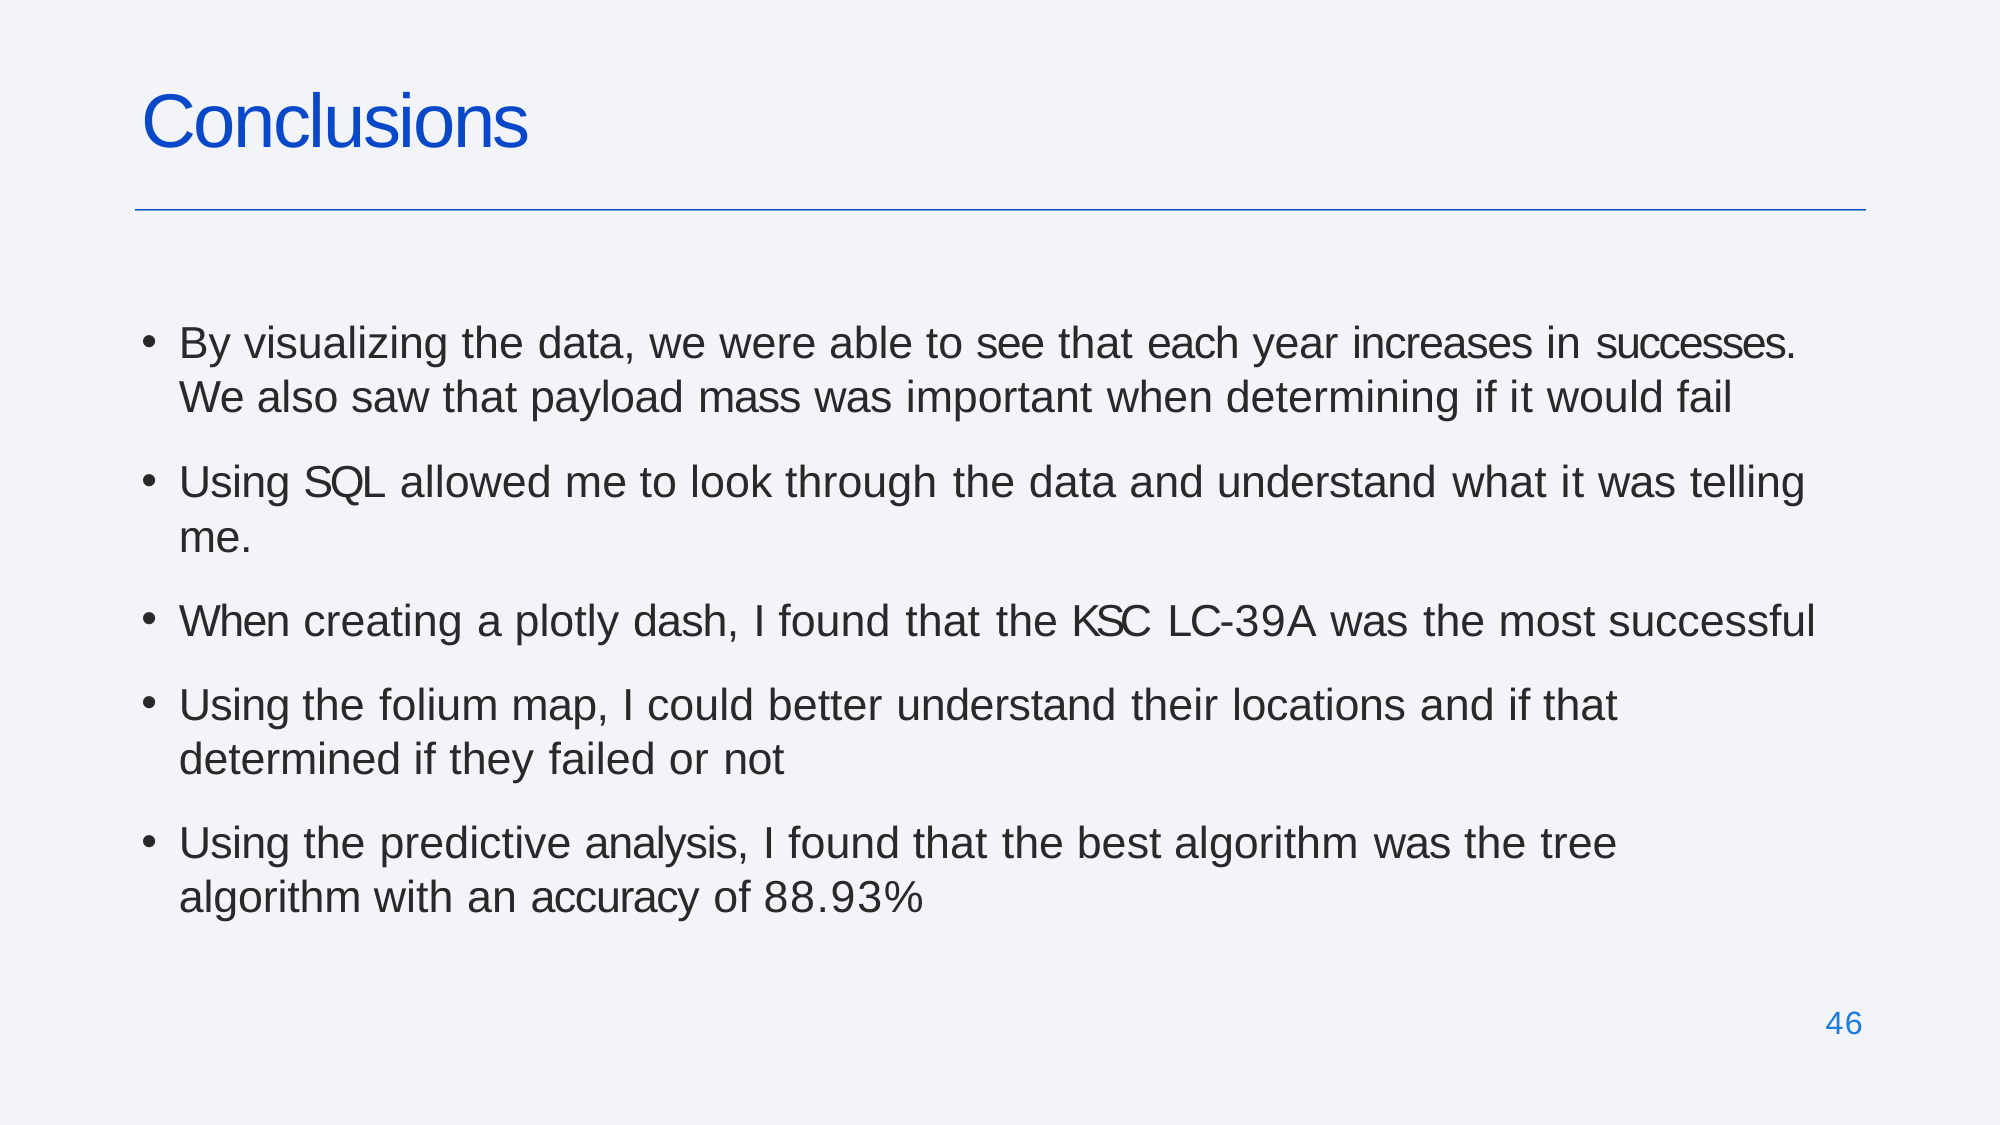

# Conclusions
By visualizing the data, we were able to see that each year increases in successes. We also saw that payload mass was important when determining if it would fail
Using SQL allowed me to look through the data and understand what it was telling
me.
When creating a plotly dash, I found that the KSC LC-39A was the most successful
Using the folium map, I could better understand their locations and if that determined if they failed or not
Using the predictive analysis, I found that the best algorithm was the tree algorithm with an accuracy of 88.93%
46